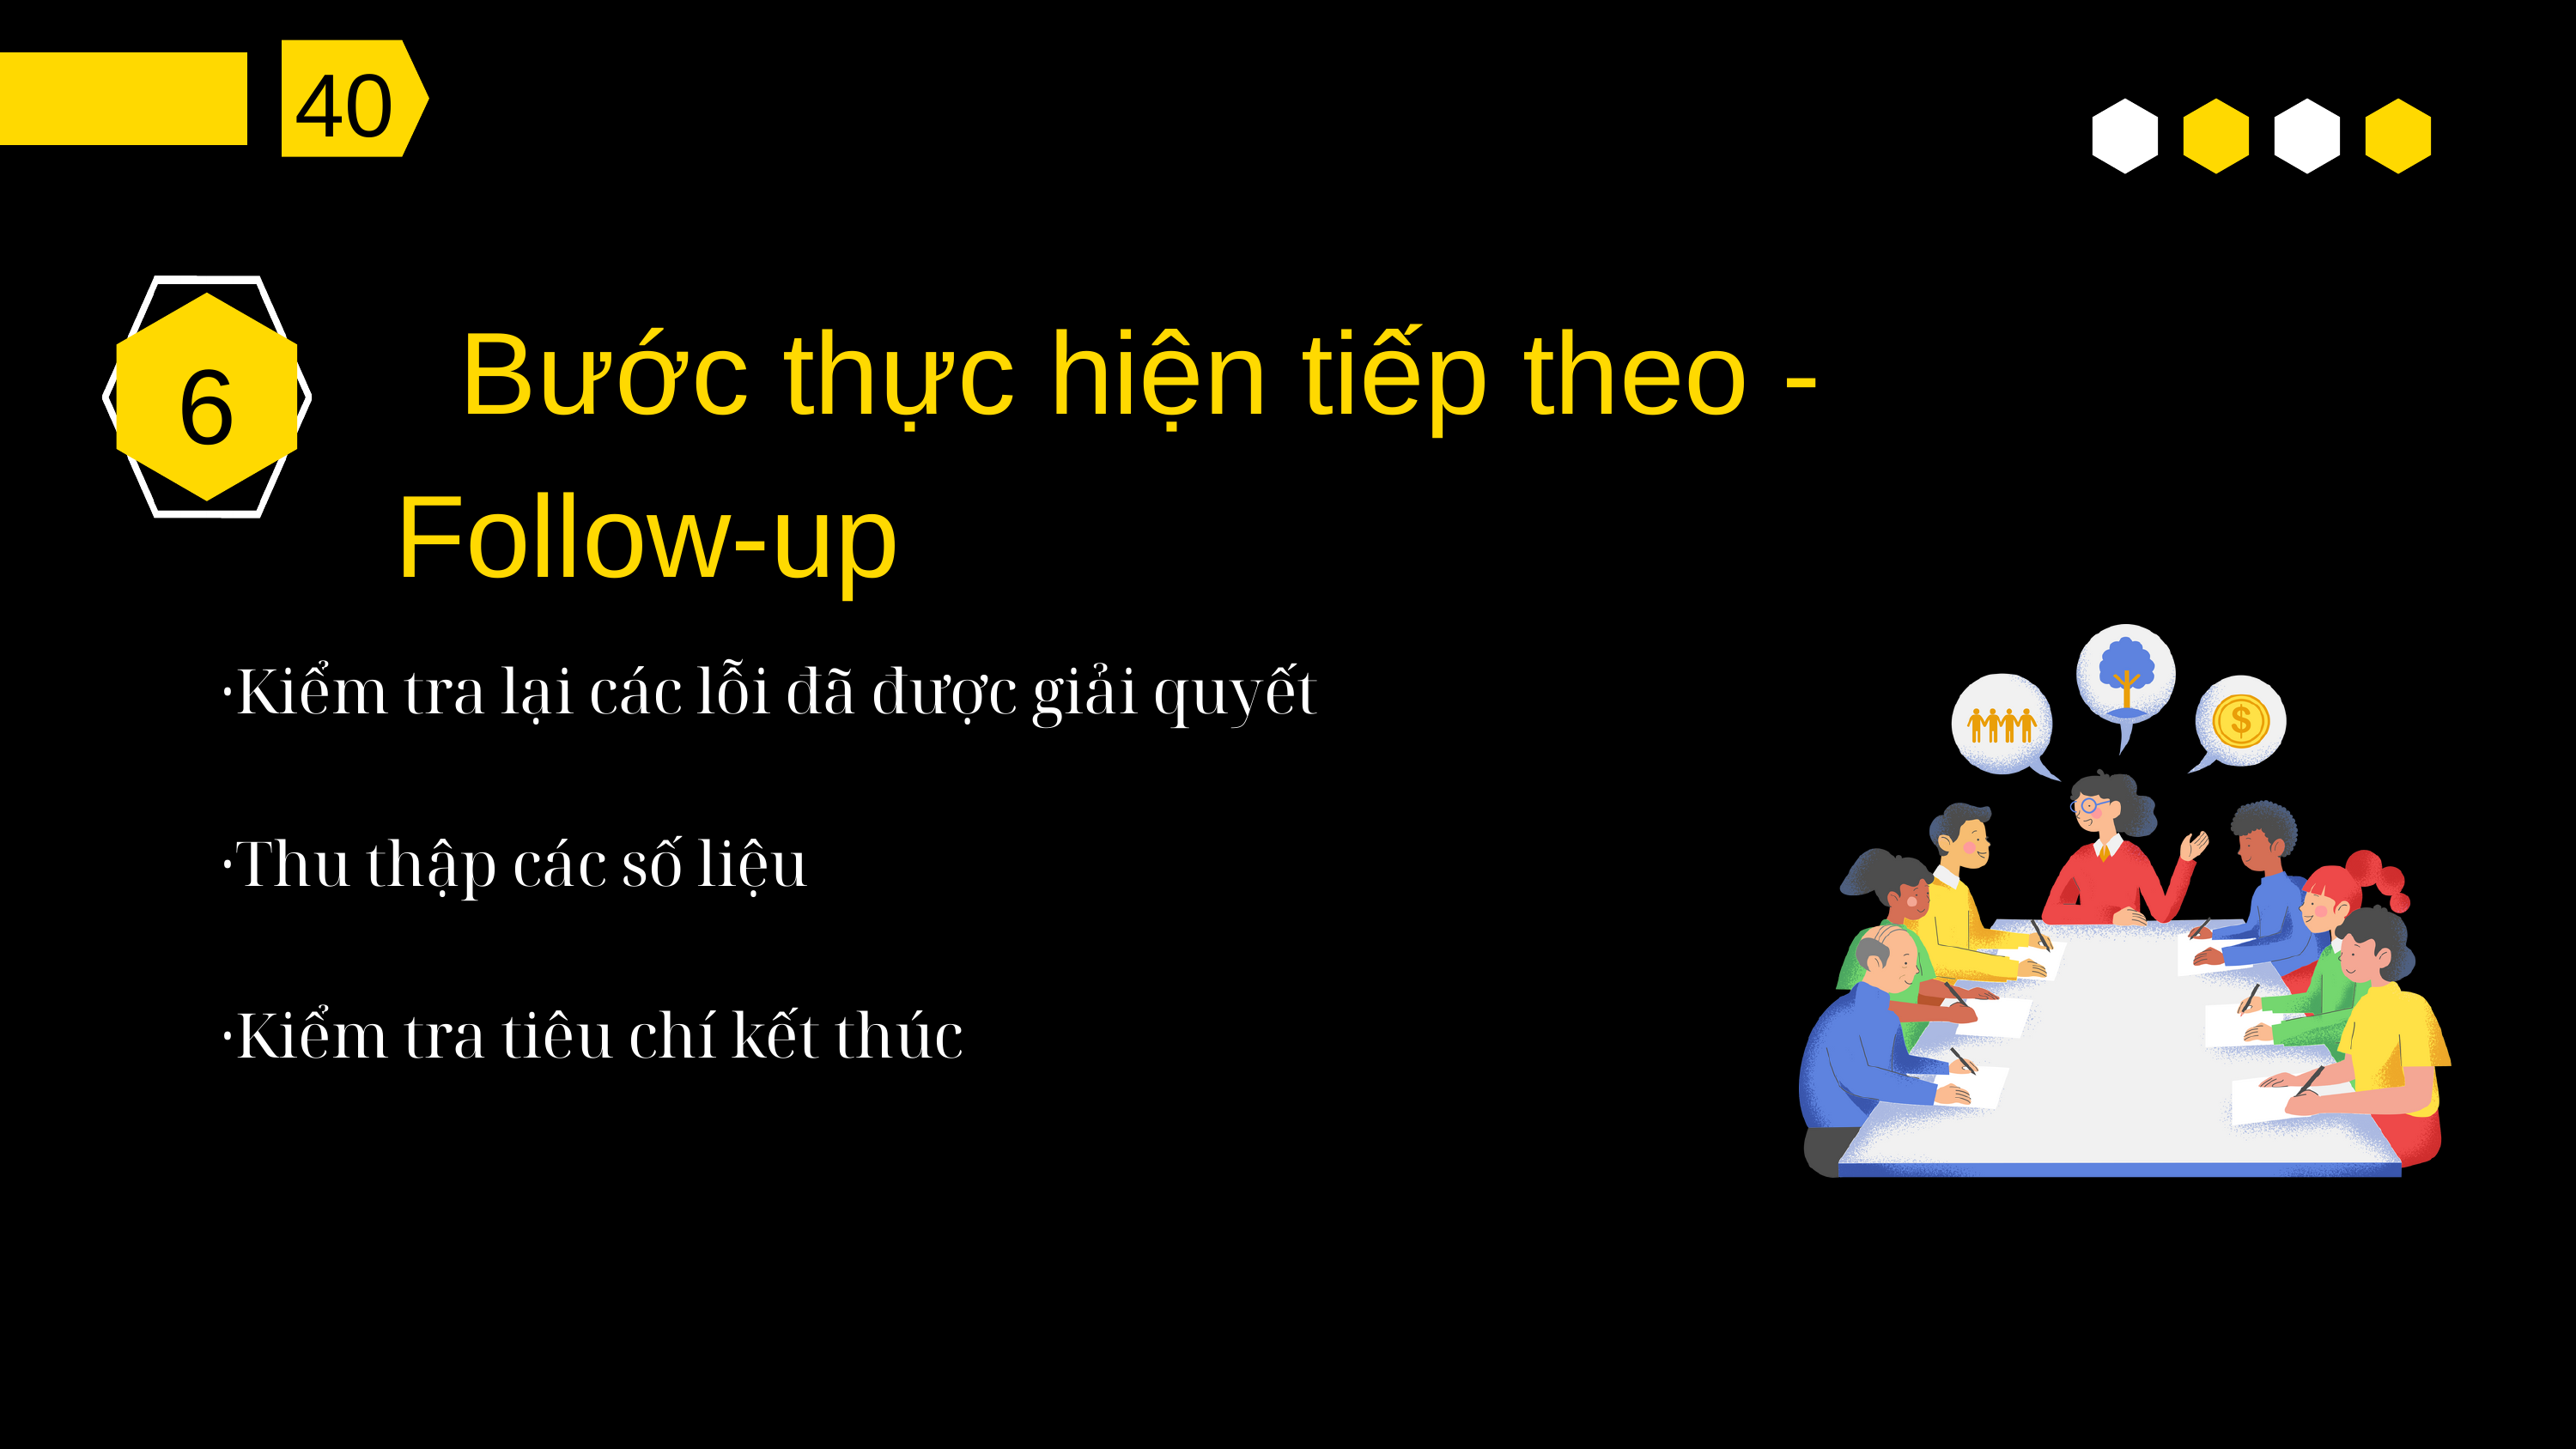

40

  Bước thực hiện tiếp theo - Follow-up

6

 ·Kiểm tra lại các lỗi đã được giải quyết

 ·Thu thập các số liệu

 ·Kiểm tra tiêu chí kết thúc